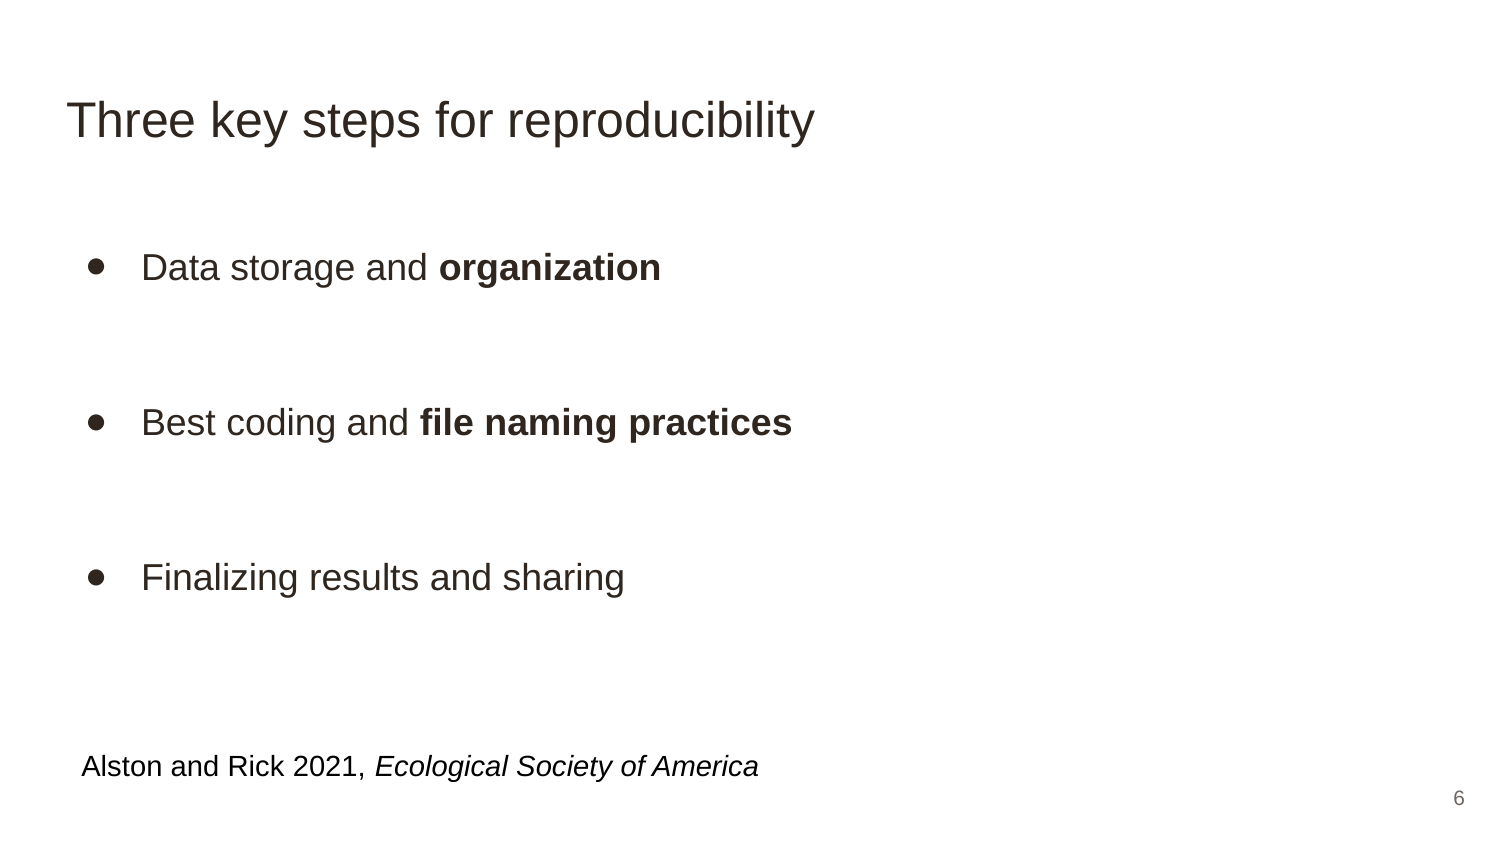

# Three key steps for reproducibility
Data storage and organization

Best coding and file naming practices

Finalizing results and sharing
Alston and Rick 2021, Ecological Society of America
6